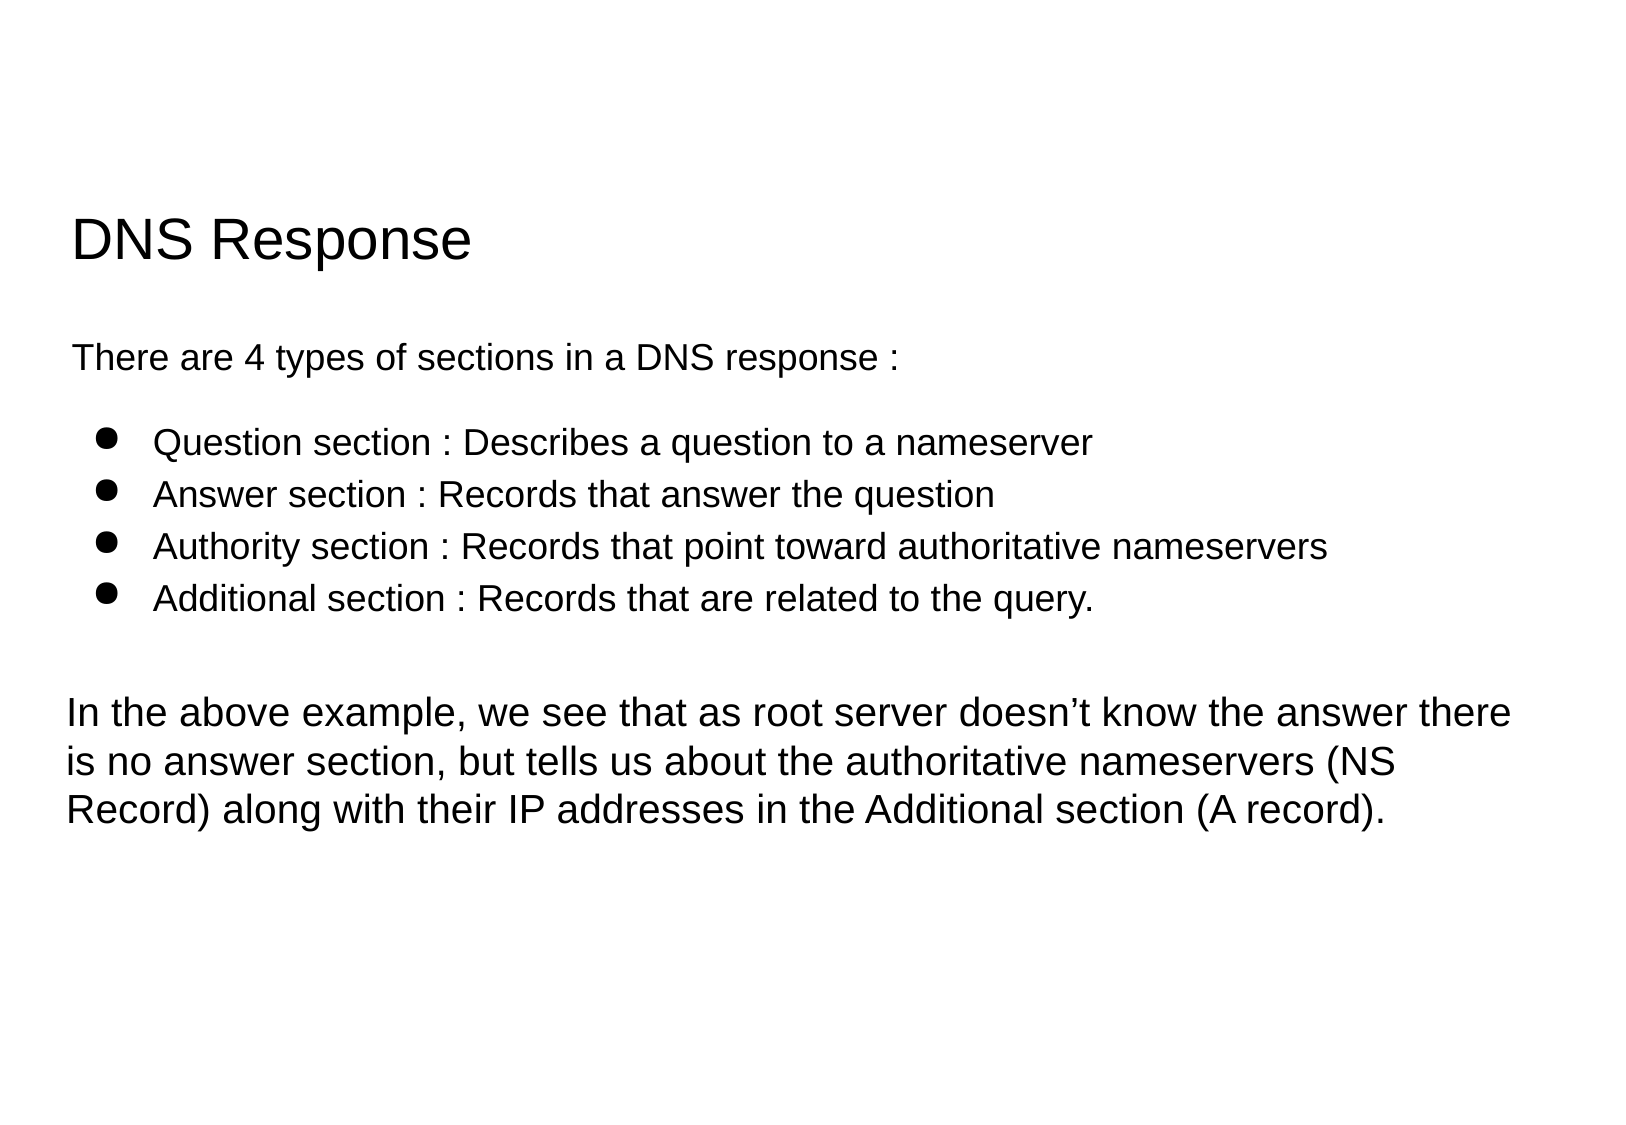

# DNS Response
There are 4 types of sections in a DNS response :
Question section : Describes a question to a nameserver
Answer section : Records that answer the question
Authority section : Records that point toward authoritative nameservers
Additional section : Records that are related to the query.
In the above example, we see that as root server doesn’t know the answer there is no answer section, but tells us about the authoritative nameservers (NS Record) along with their IP addresses in the Additional section (A record).